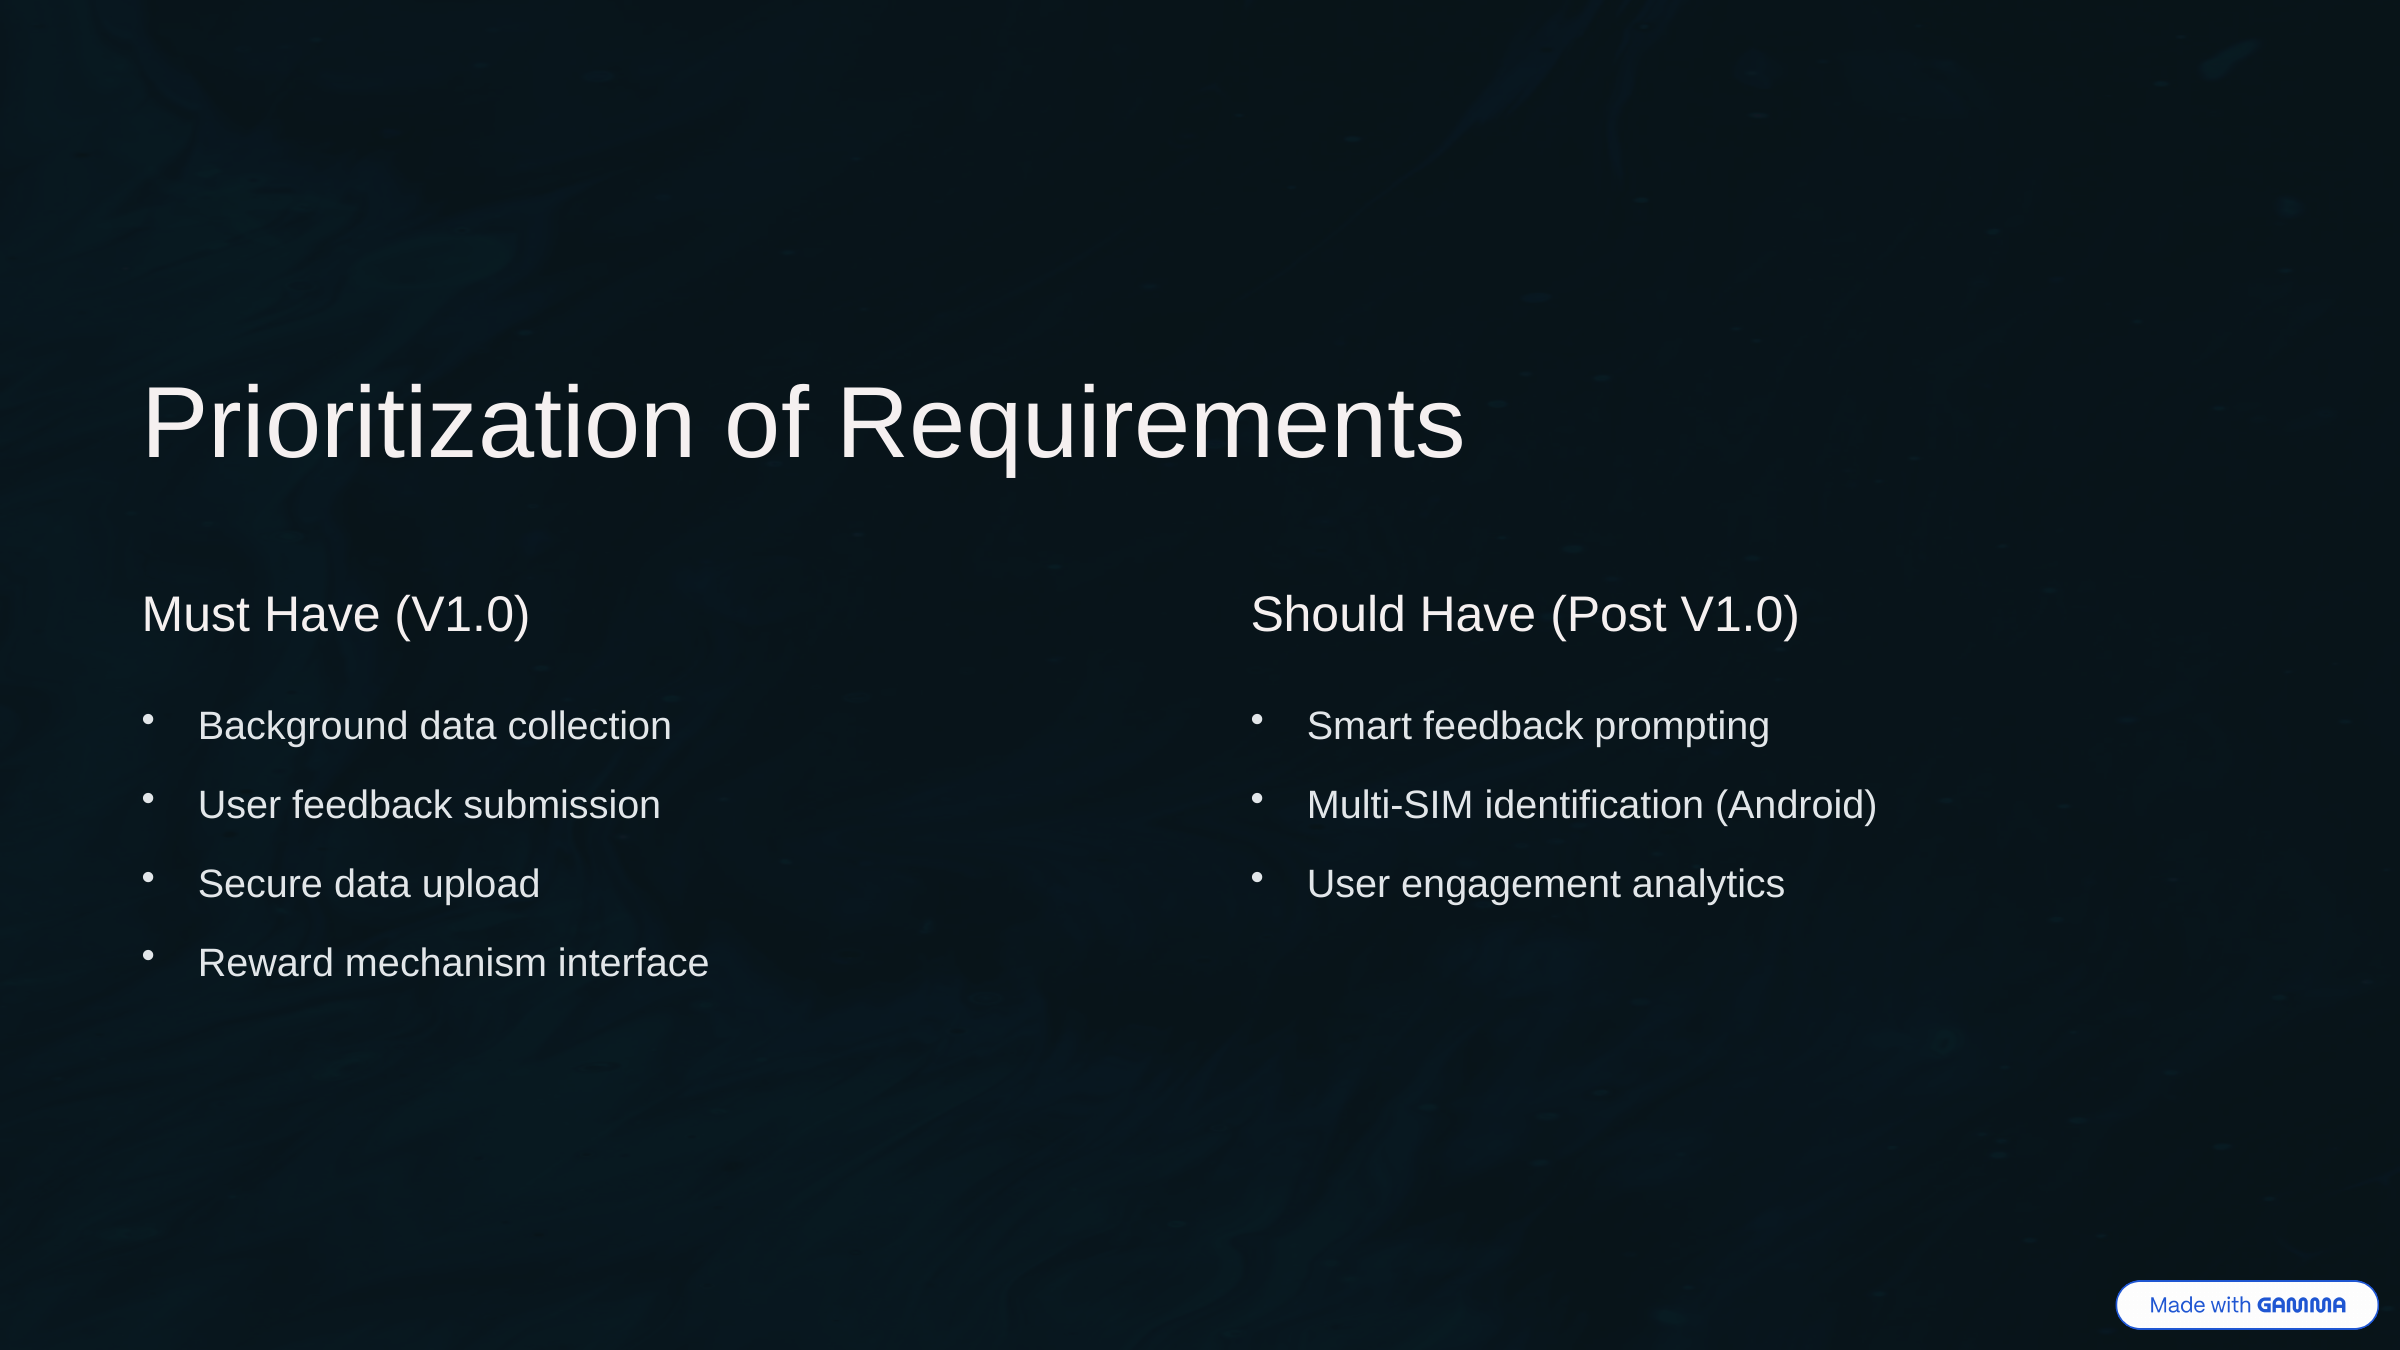

Prioritization of Requirements
Must Have (V1.0)
Should Have (Post V1.0)
Background data collection
Smart feedback prompting
User feedback submission
Multi-SIM identification (Android)
Secure data upload
User engagement analytics
Reward mechanism interface